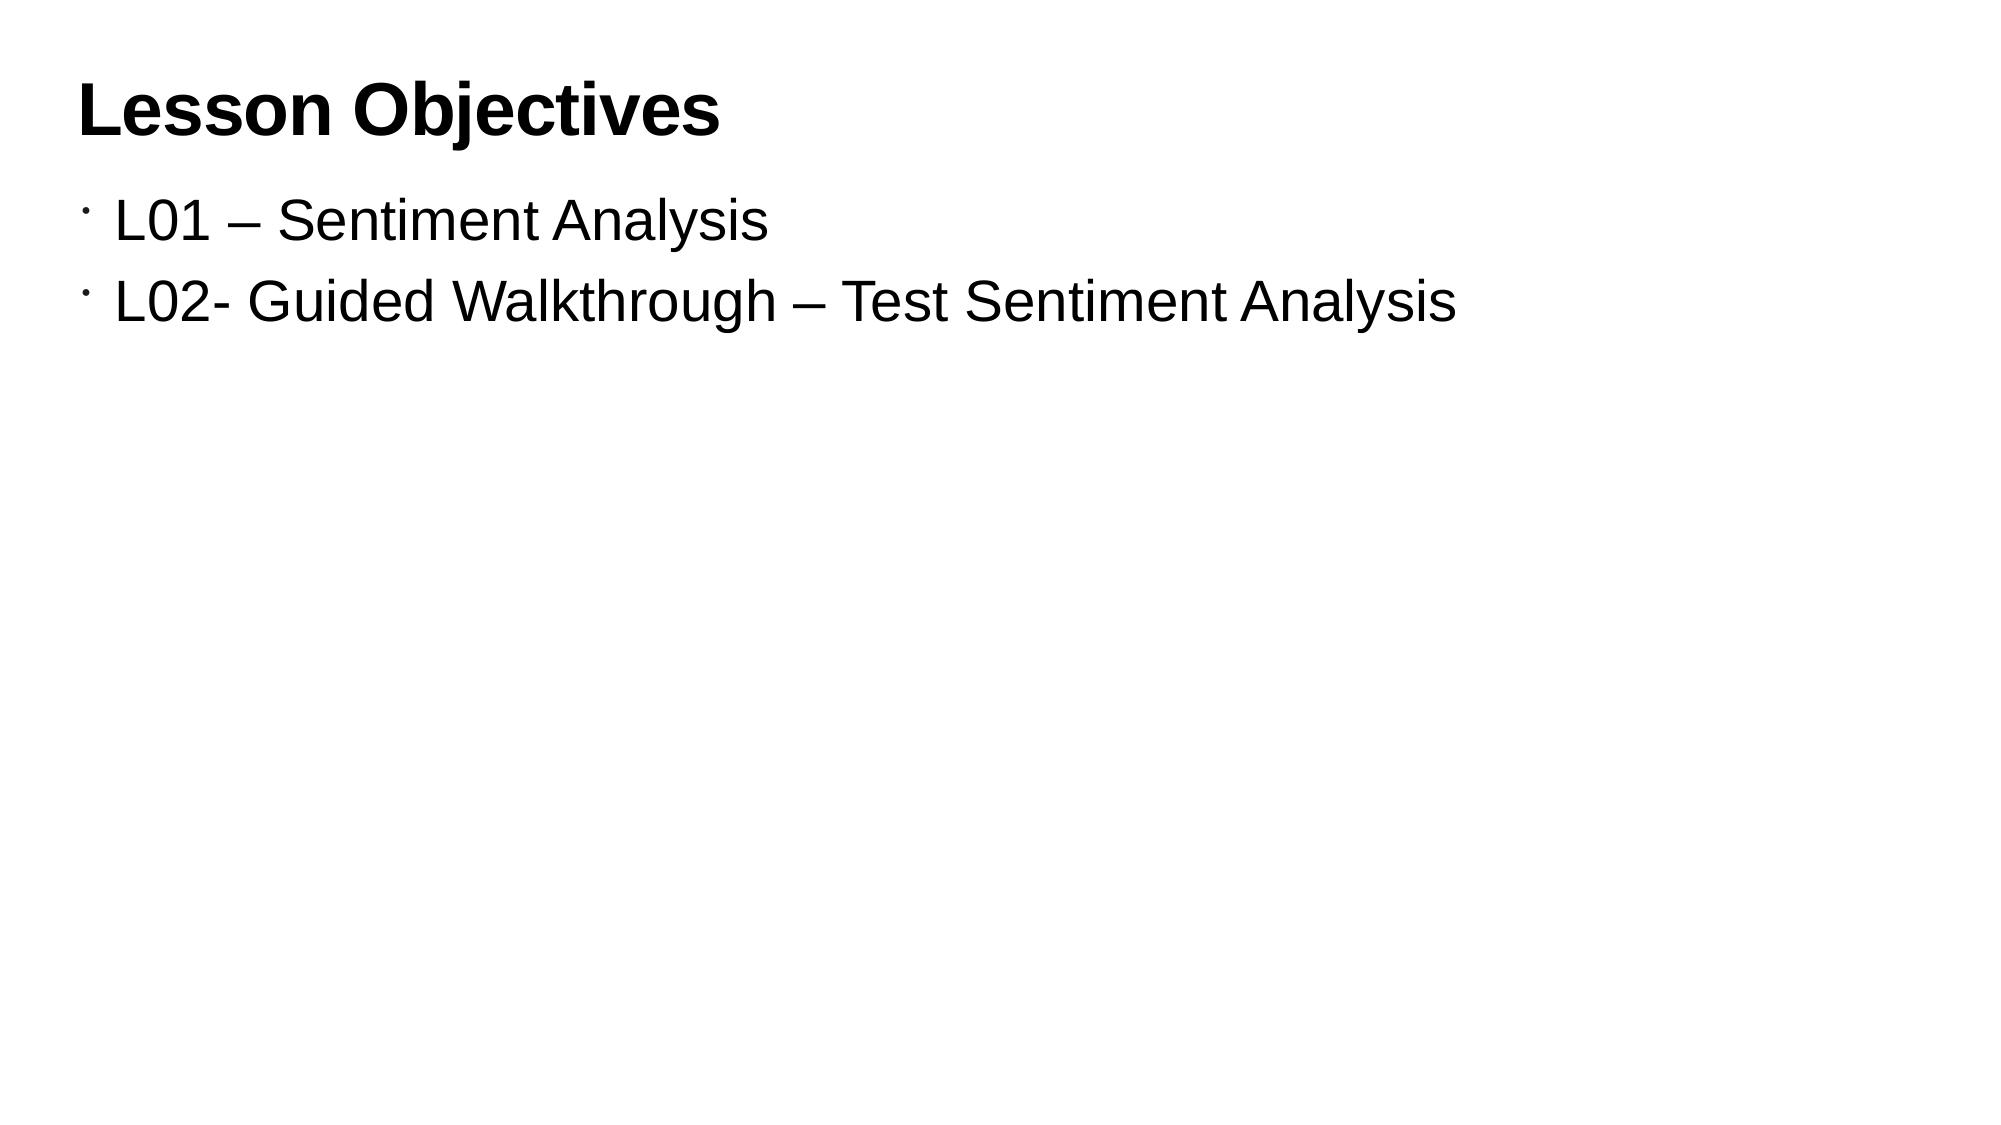

# Lesson Objectives
L01 – Sentiment Analysis
L02- Guided Walkthrough – Test Sentiment Analysis